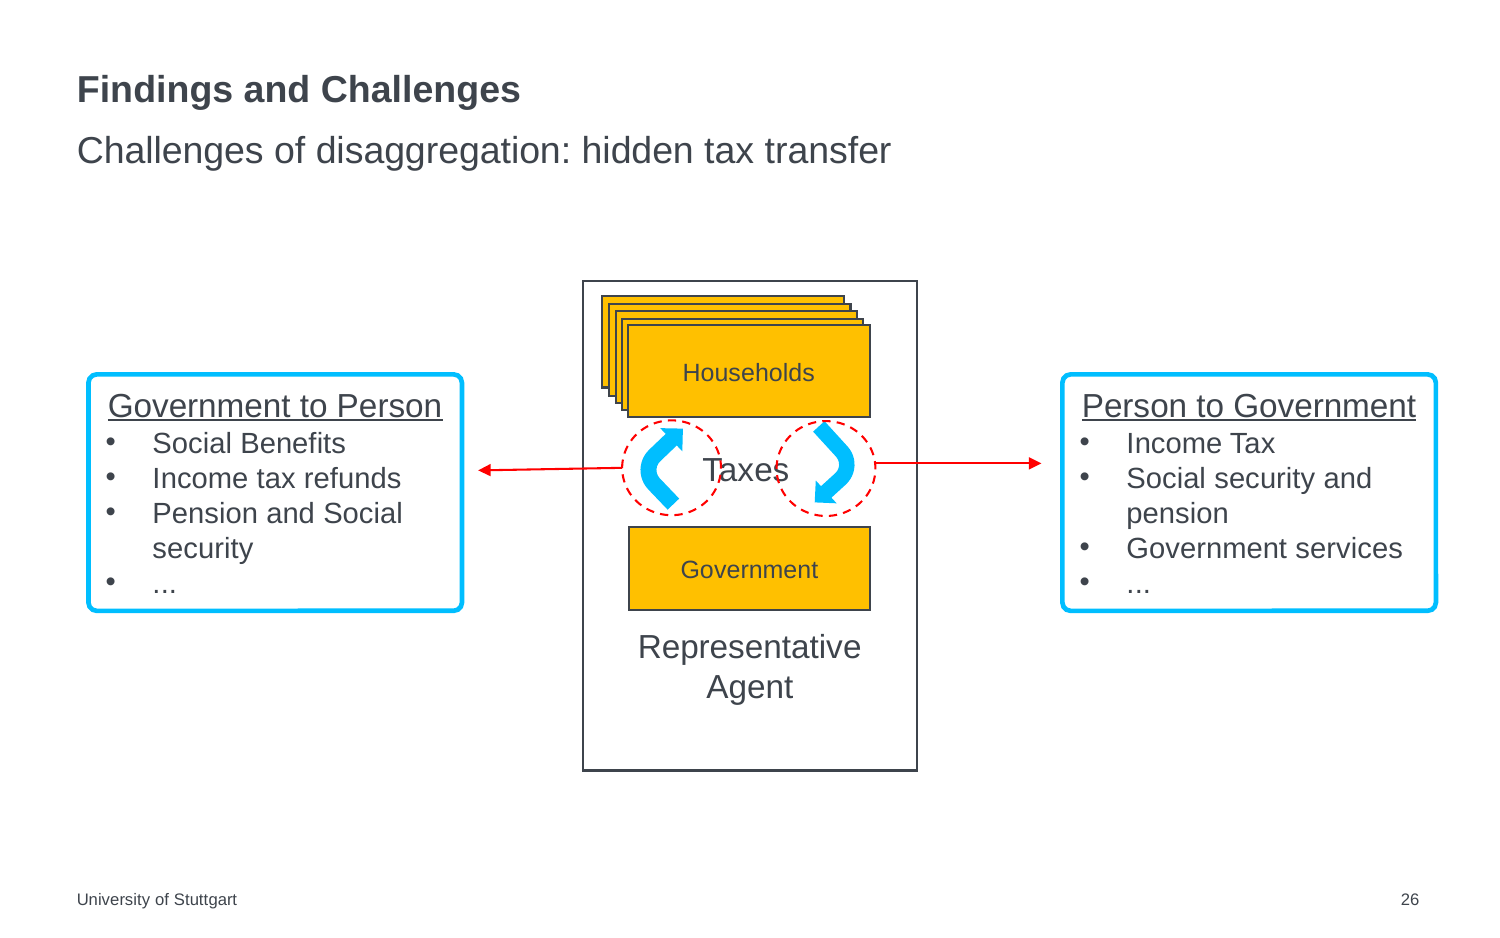

# Findings and Challenges
Challenges of disaggregation: hidden tax transfer

Representative Agent
Households
Households
Households
Households
Households
Government to Person
Social Benefits
Income tax refunds
Pension and Social security
...

Person to Government
Income Tax
Social security and pension
Government services
...

Taxes
Government
University of Stuttgart
26